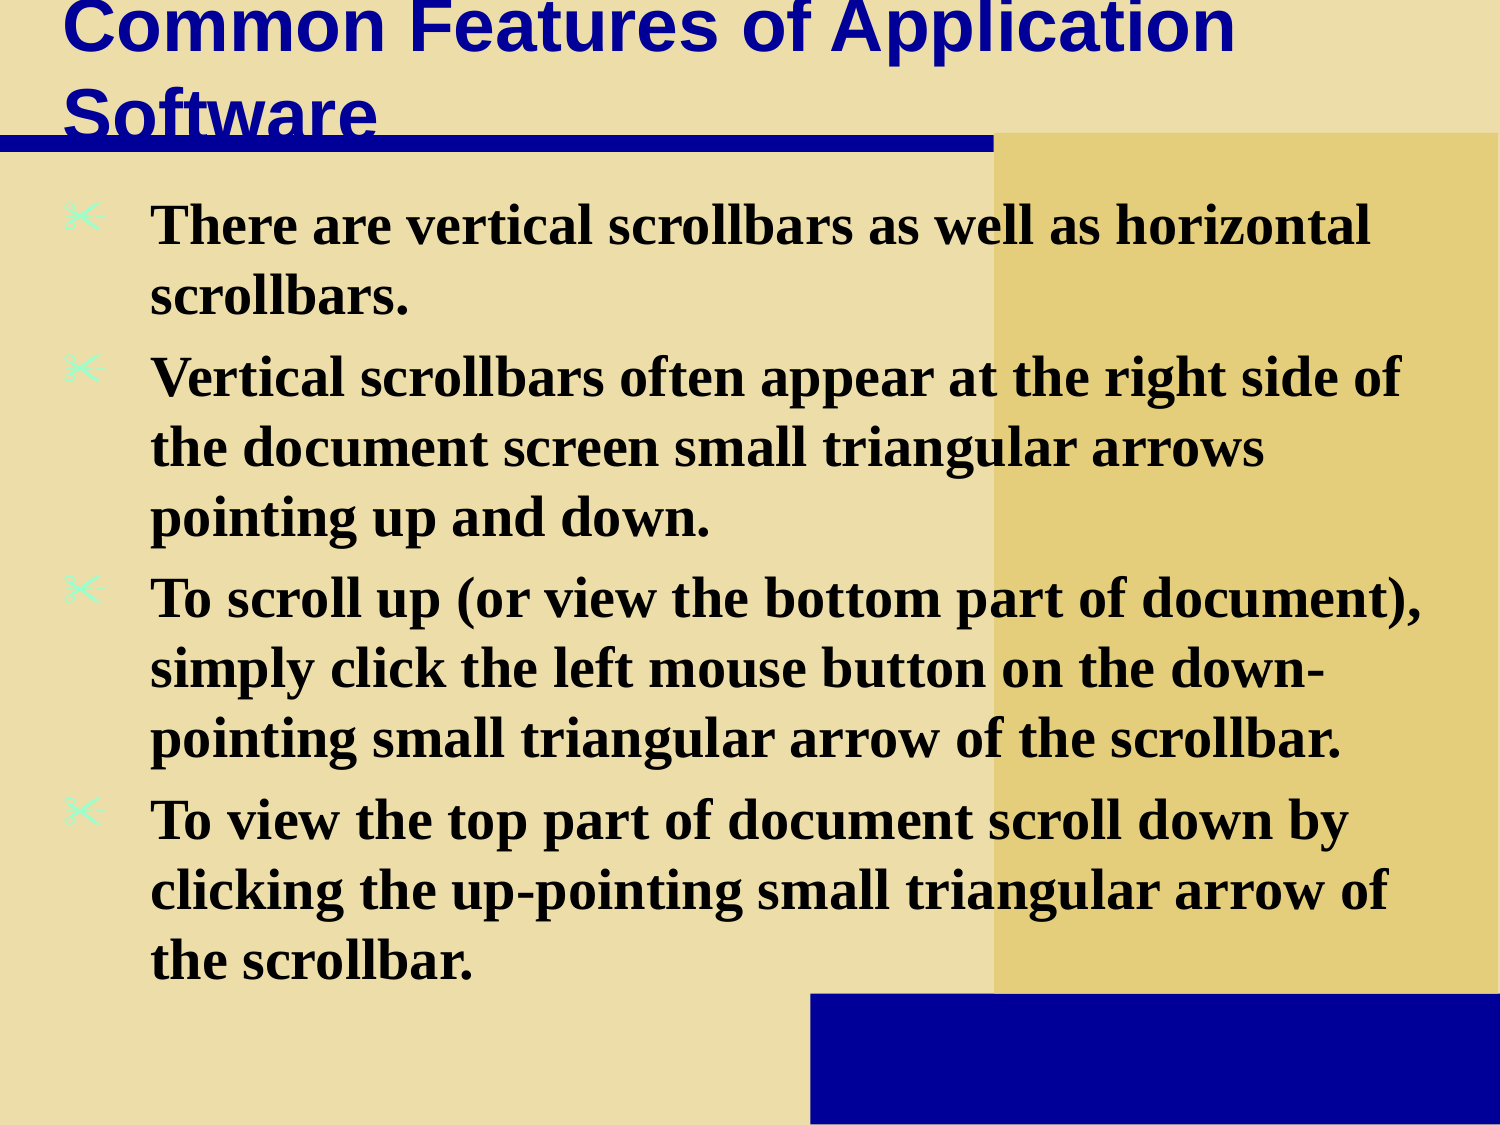

# Common Features of Application Software
There are vertical scrollbars as well as horizontal scrollbars.
Vertical scrollbars often appear at the right side of the document screen small triangular arrows pointing up and down.
To scroll up (or view the bottom part of document), simply click the left mouse button on the down-pointing small triangular arrow of the scrollbar.
To view the top part of document scroll down by clicking the up-pointing small triangular arrow of the scrollbar.